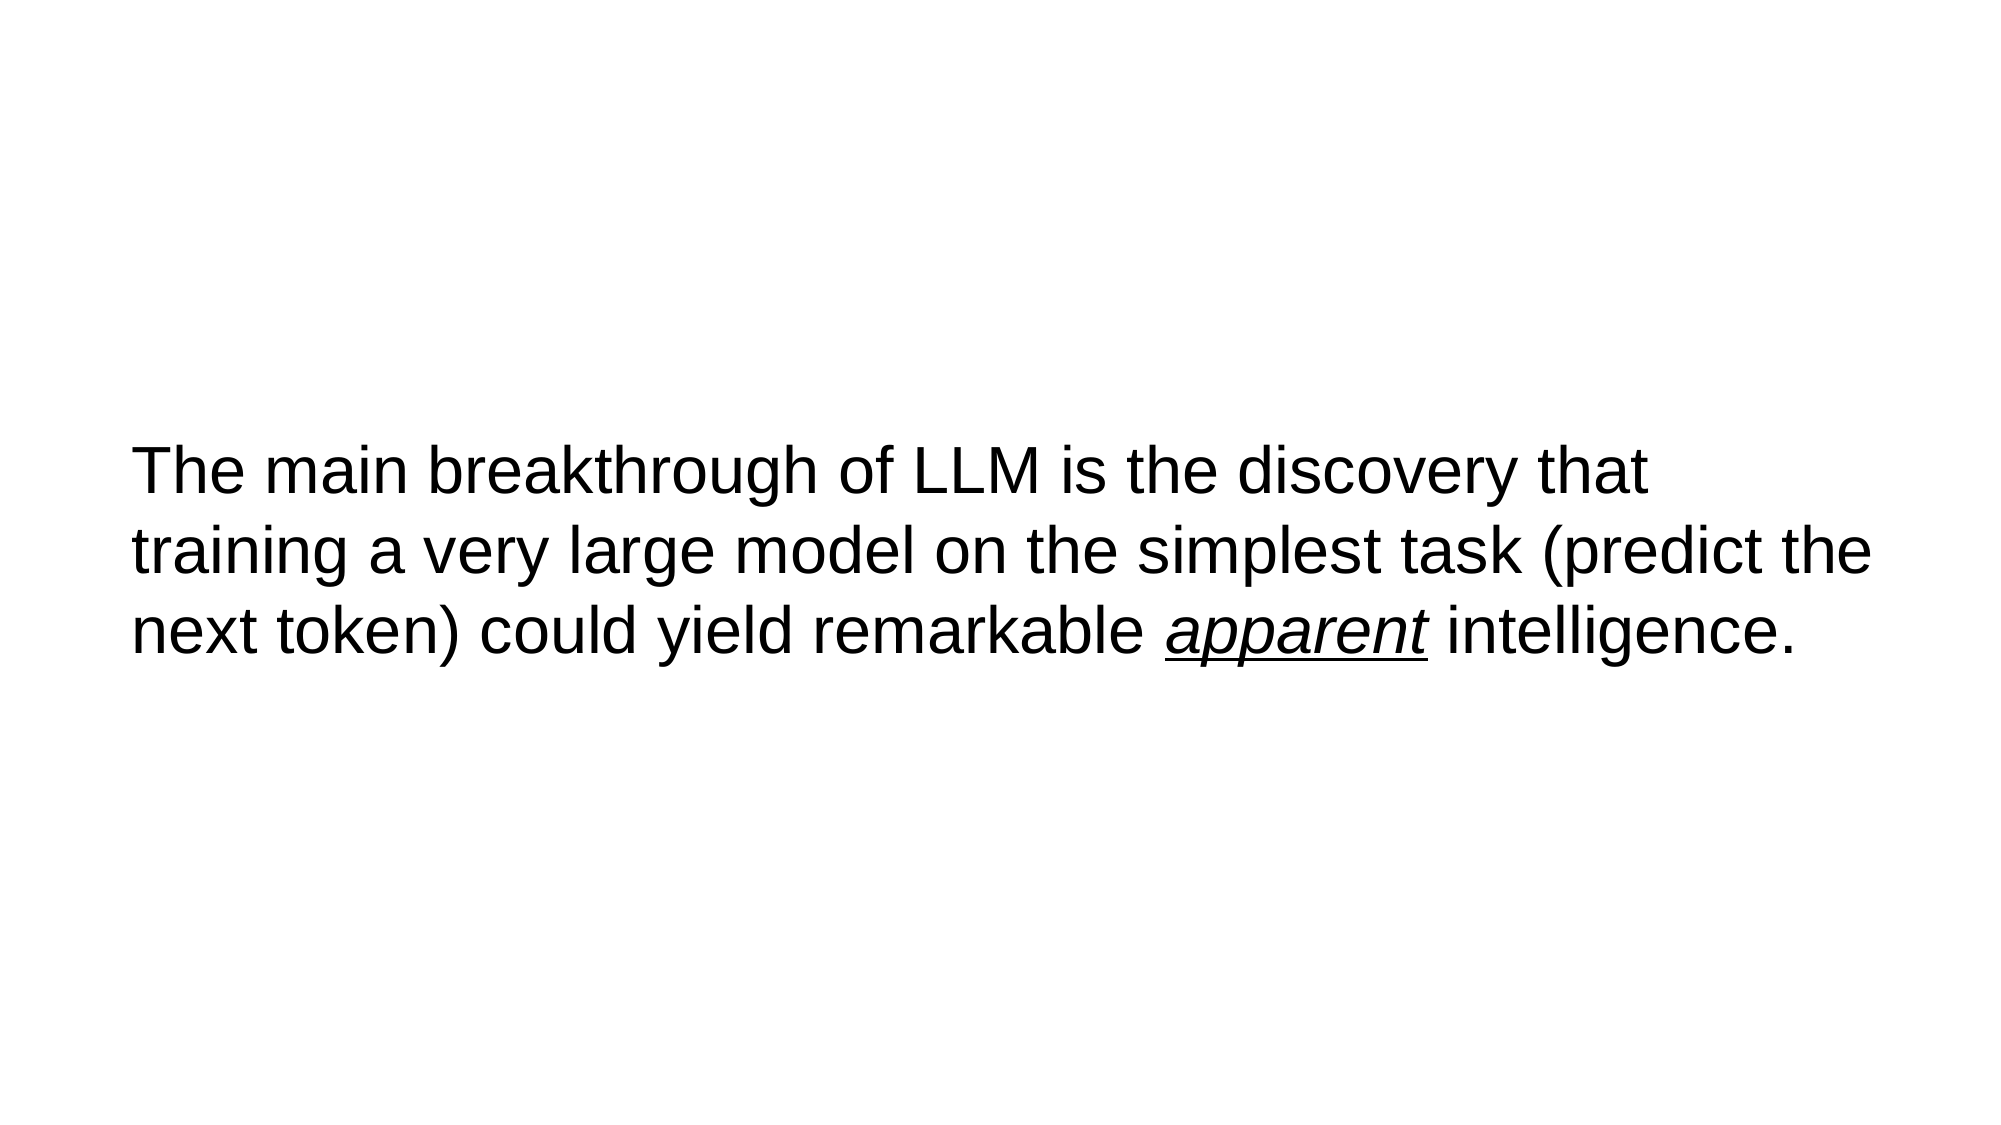

The main breakthrough of LLM is the discovery that training a very large model on the simplest task (predict the next token) could yield remarkable apparent intelligence.